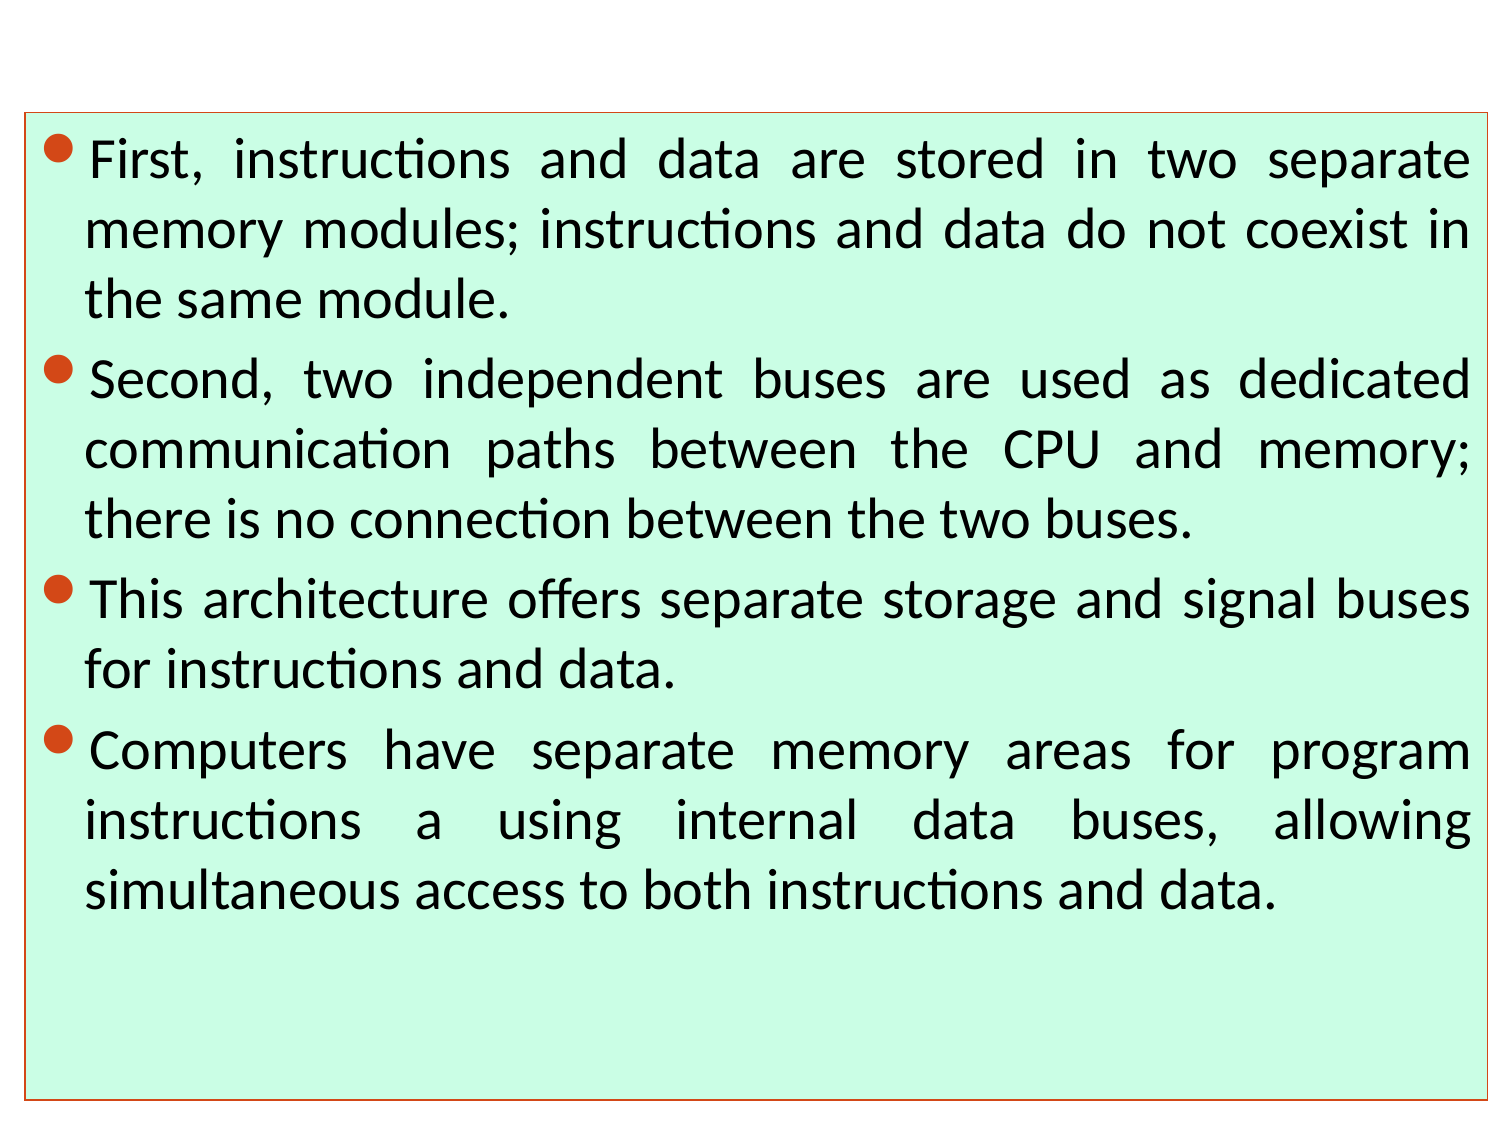

First, instructions and data are stored in two separate memory modules; instructions and data do not coexist in the same module.
Second, two independent buses are used as dedicated communication paths between the CPU and memory; there is no connection between the two buses.
This architecture offers separate storage and signal buses for instructions and data.
Computers have separate memory areas for program instructions a using internal data buses, allowing simultaneous access to both instructions and data.